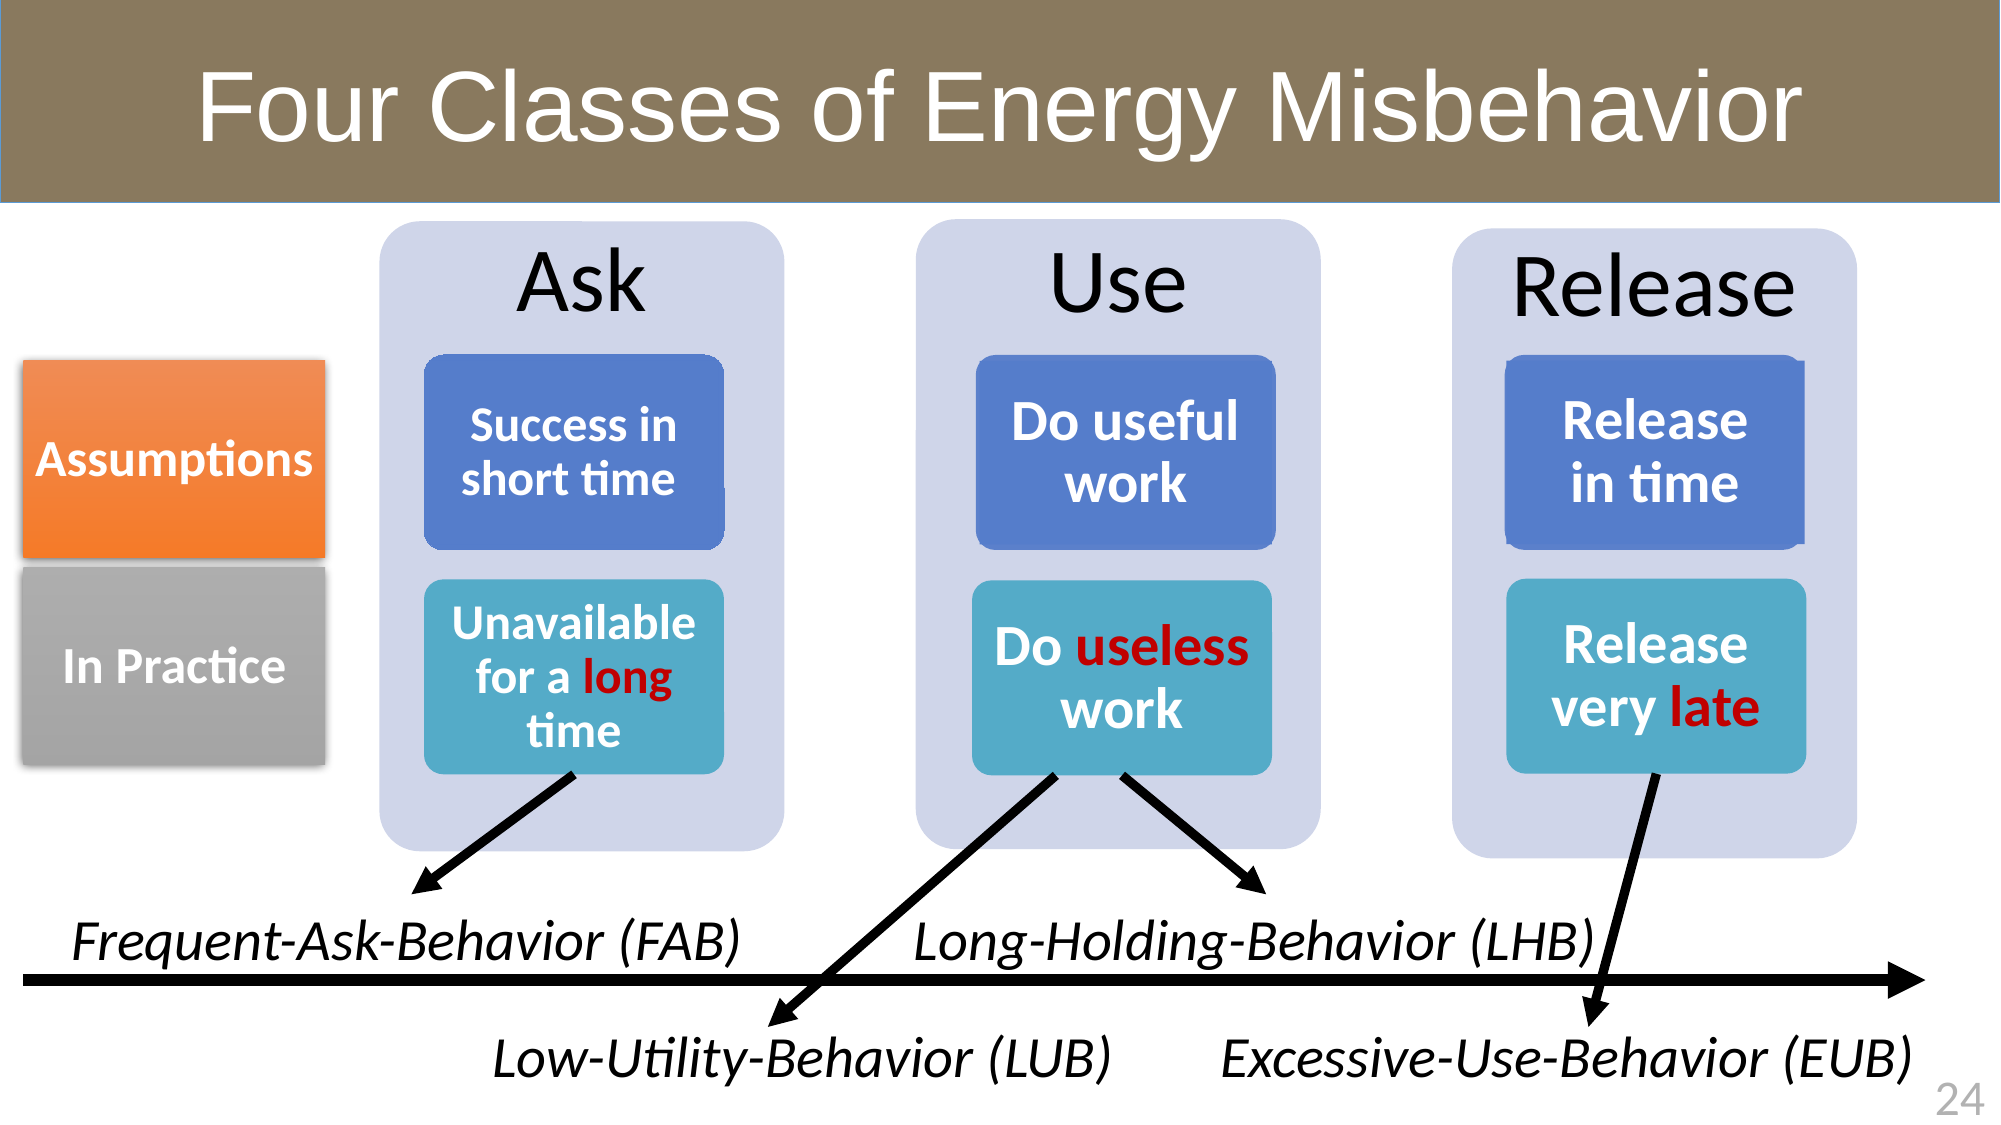

Four Classes of Energy Misbehavior

Use

Ask

Release

Release in time

Success in short time

Do useful work
Assumptions
In Practice

Release very late

Unavailable for a long time

Do useless work
Frequent-Ask-Behavior (FAB)
Long-Holding-Behavior (LHB)
Excessive-Use-Behavior (EUB)
Low-Utility-Behavior (LUB)
24